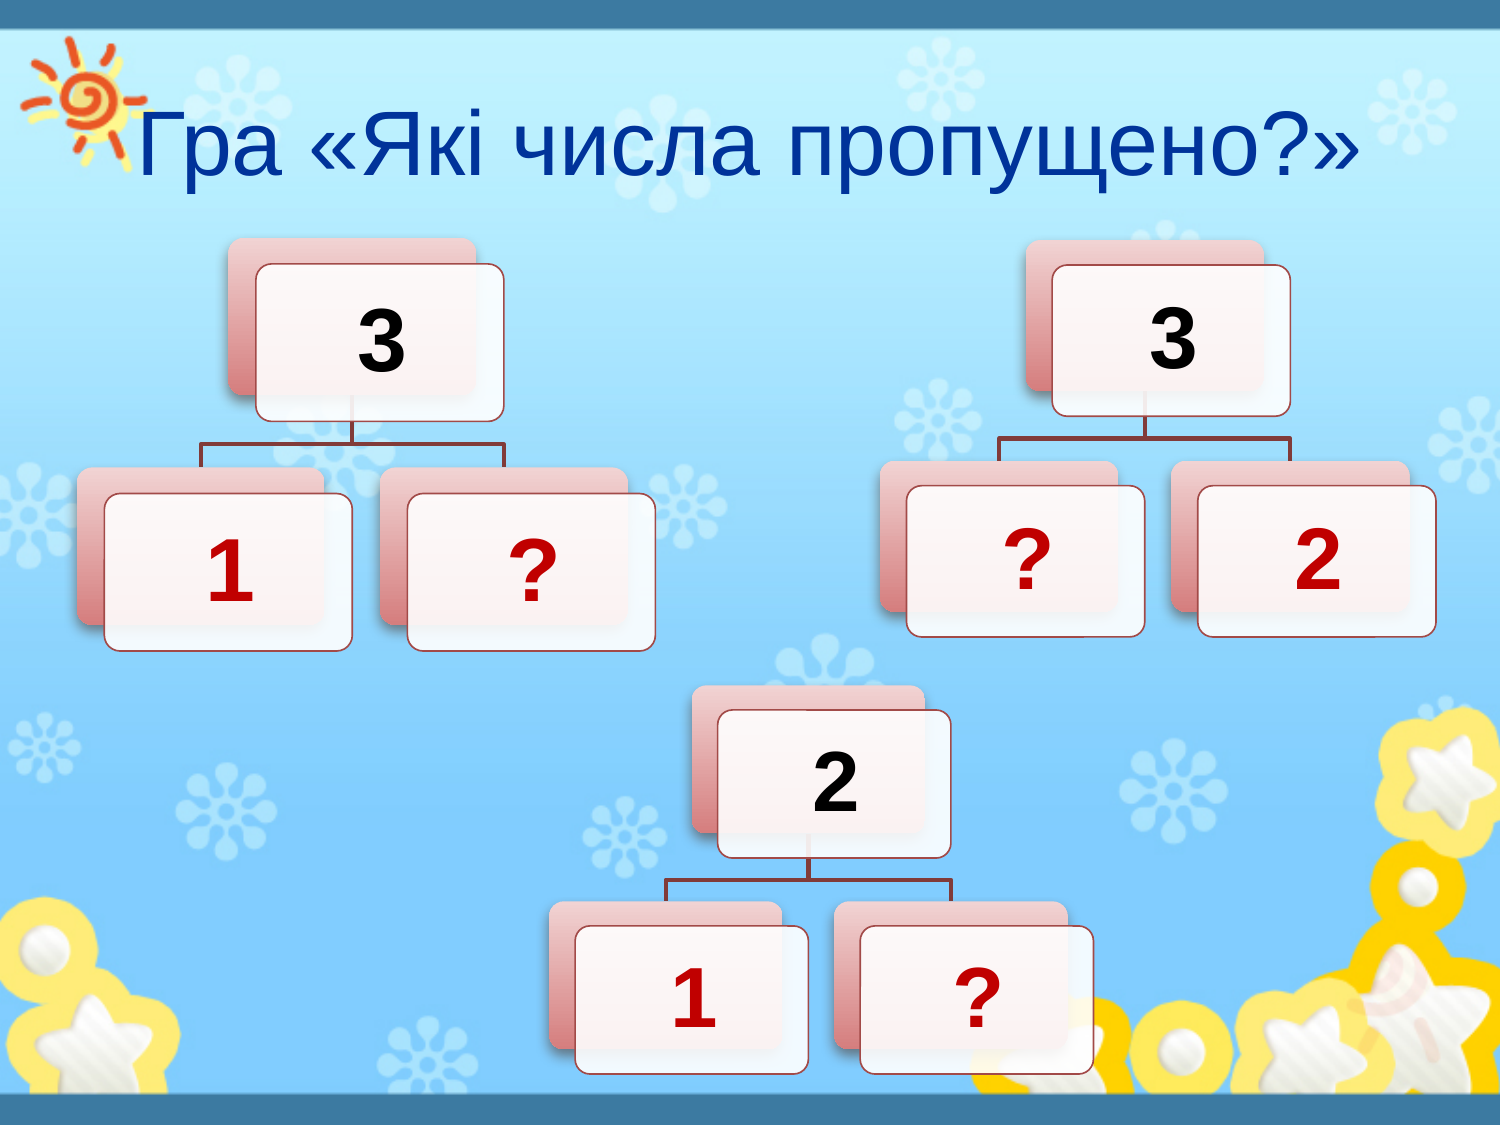

# Гра «Які числа пропущено?»
3
1
?
3
?
2
2
1
?